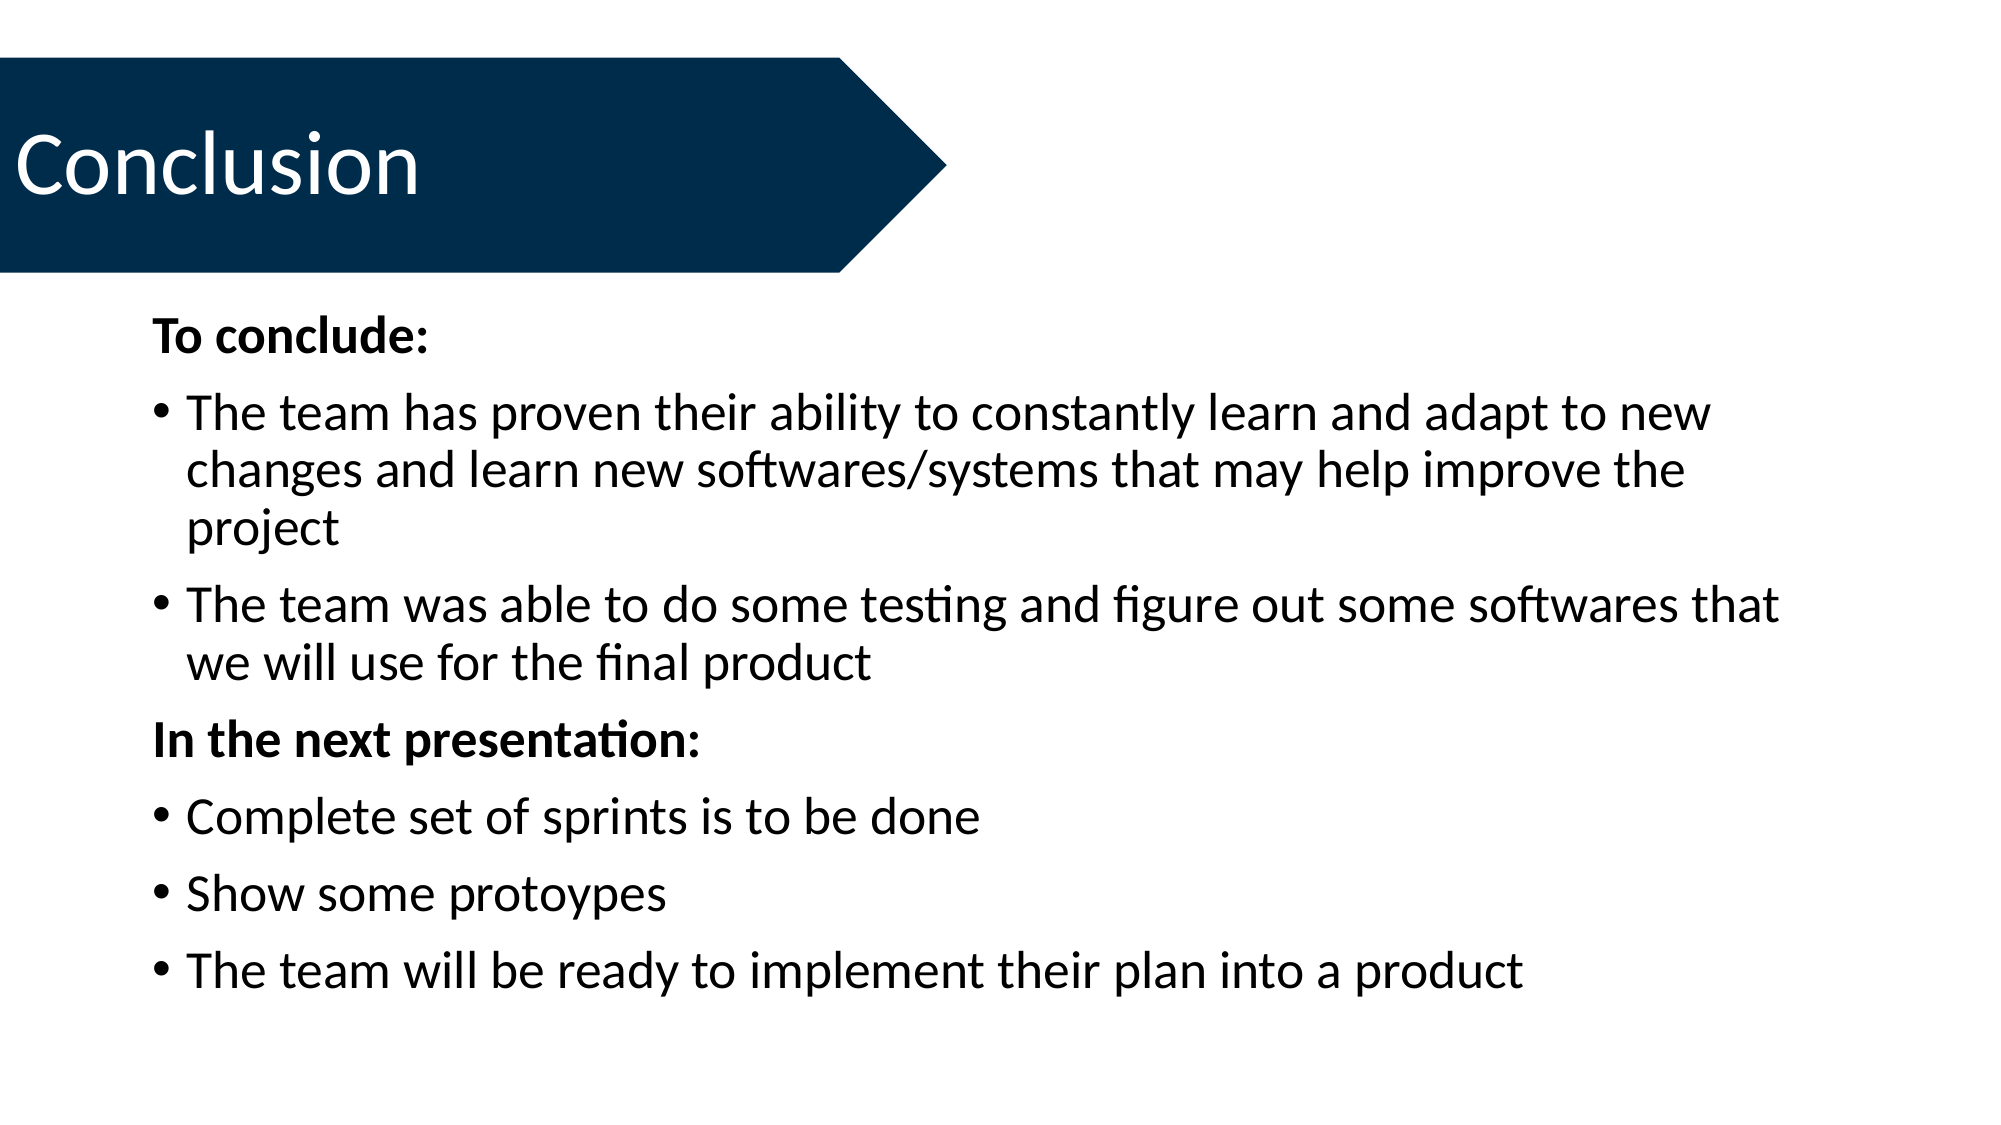

Conclusion
To conclude:
The team has proven their ability to constantly learn and adapt to new changes and learn new softwares/systems that may help improve the project
The team was able to do some testing and figure out some softwares that we will use for the final product
In the next presentation:
Complete set of sprints is to be done
Show some protoypes
The team will be ready to implement their plan into a product